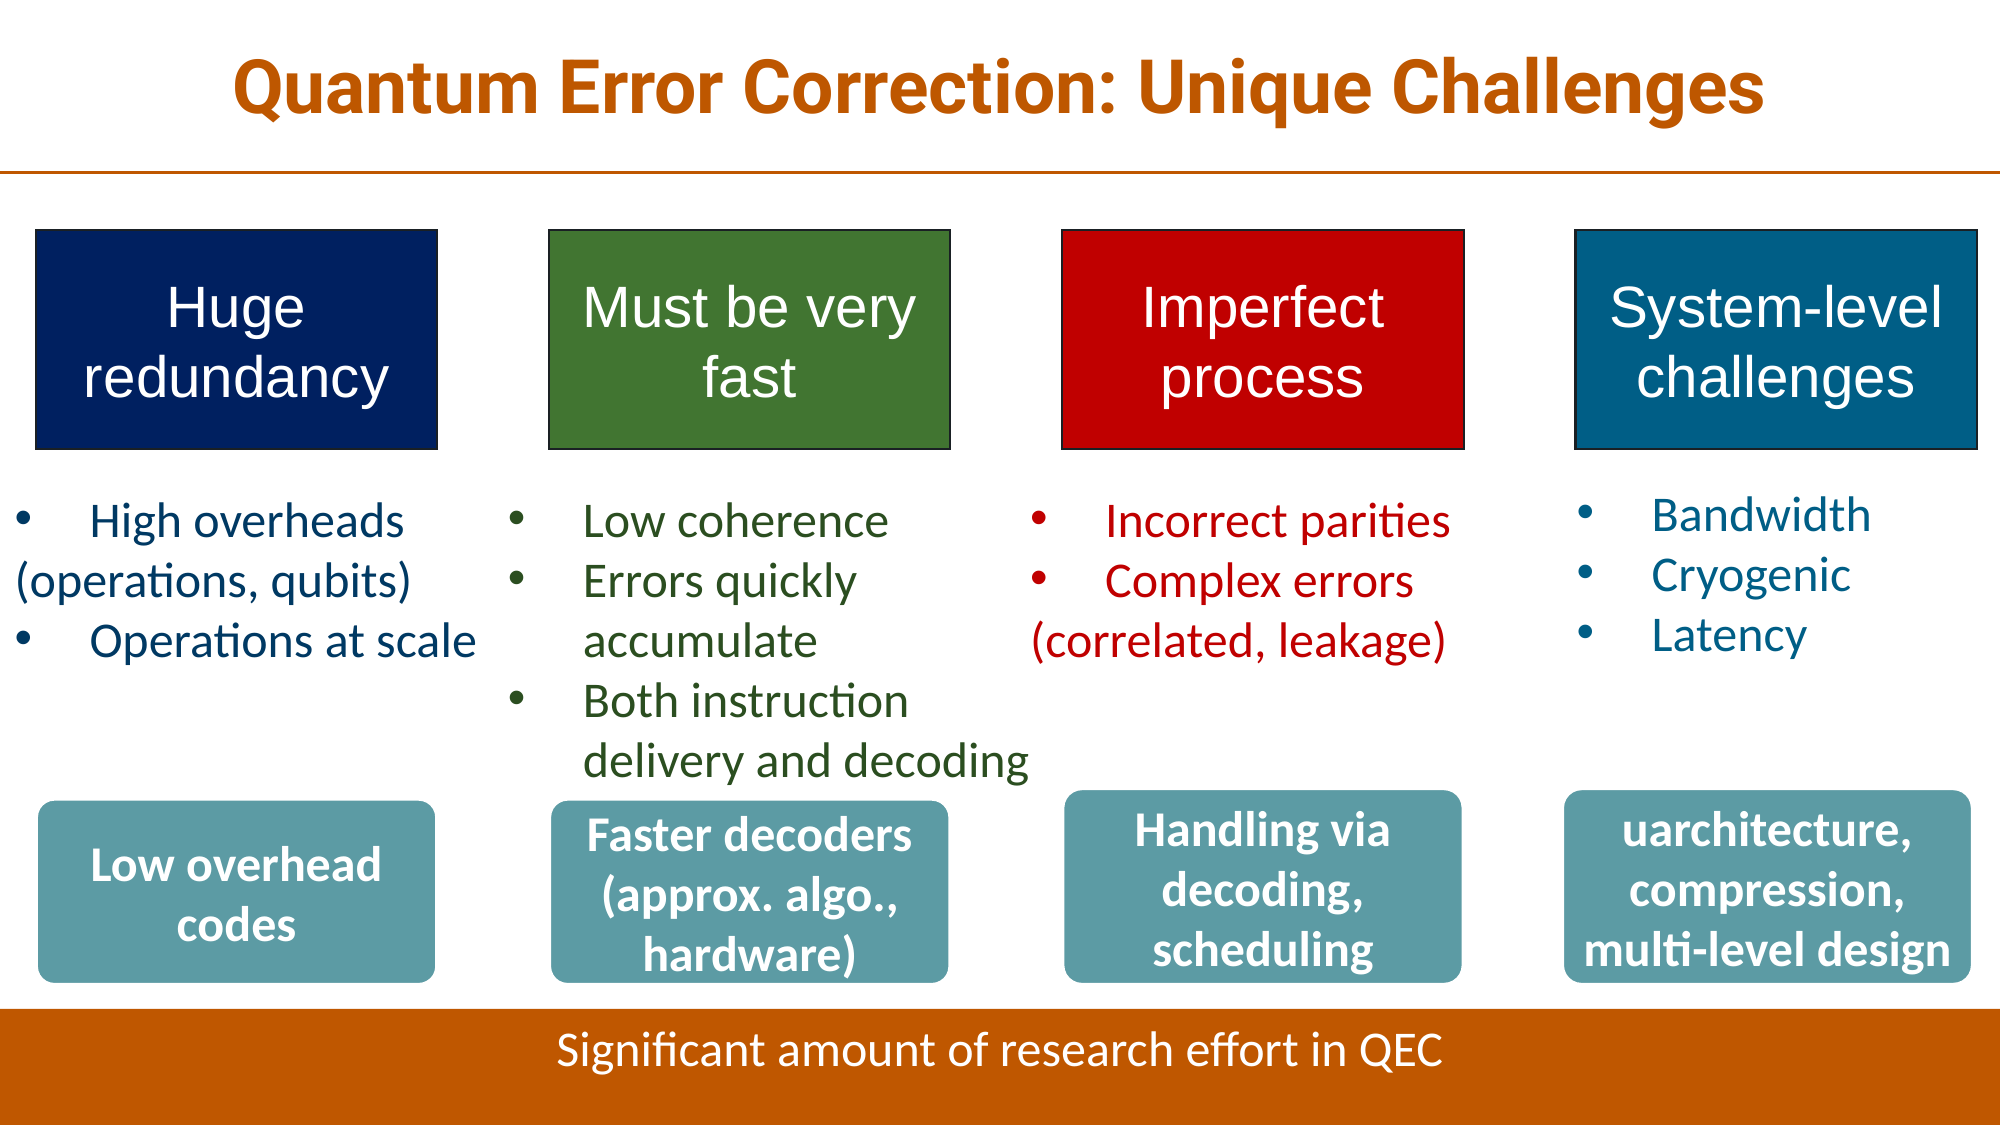

Quantum Error Correction: Unique Challenges
Huge redundancy
Imperfect process
System-level challenges
Must be very fast
Bandwidth
Cryogenic
Latency
Incorrect parities
Complex errors
(correlated, leakage)
High overheads
(operations, qubits)
Operations at scale
Low coherence
Errors quickly accumulate
Both instruction delivery and decoding
uarchitecture, compression, multi-level design
Handling via decoding, scheduling
Low overhead codes
Faster decoders (approx. algo., hardware)
Significant amount of research effort in QEC